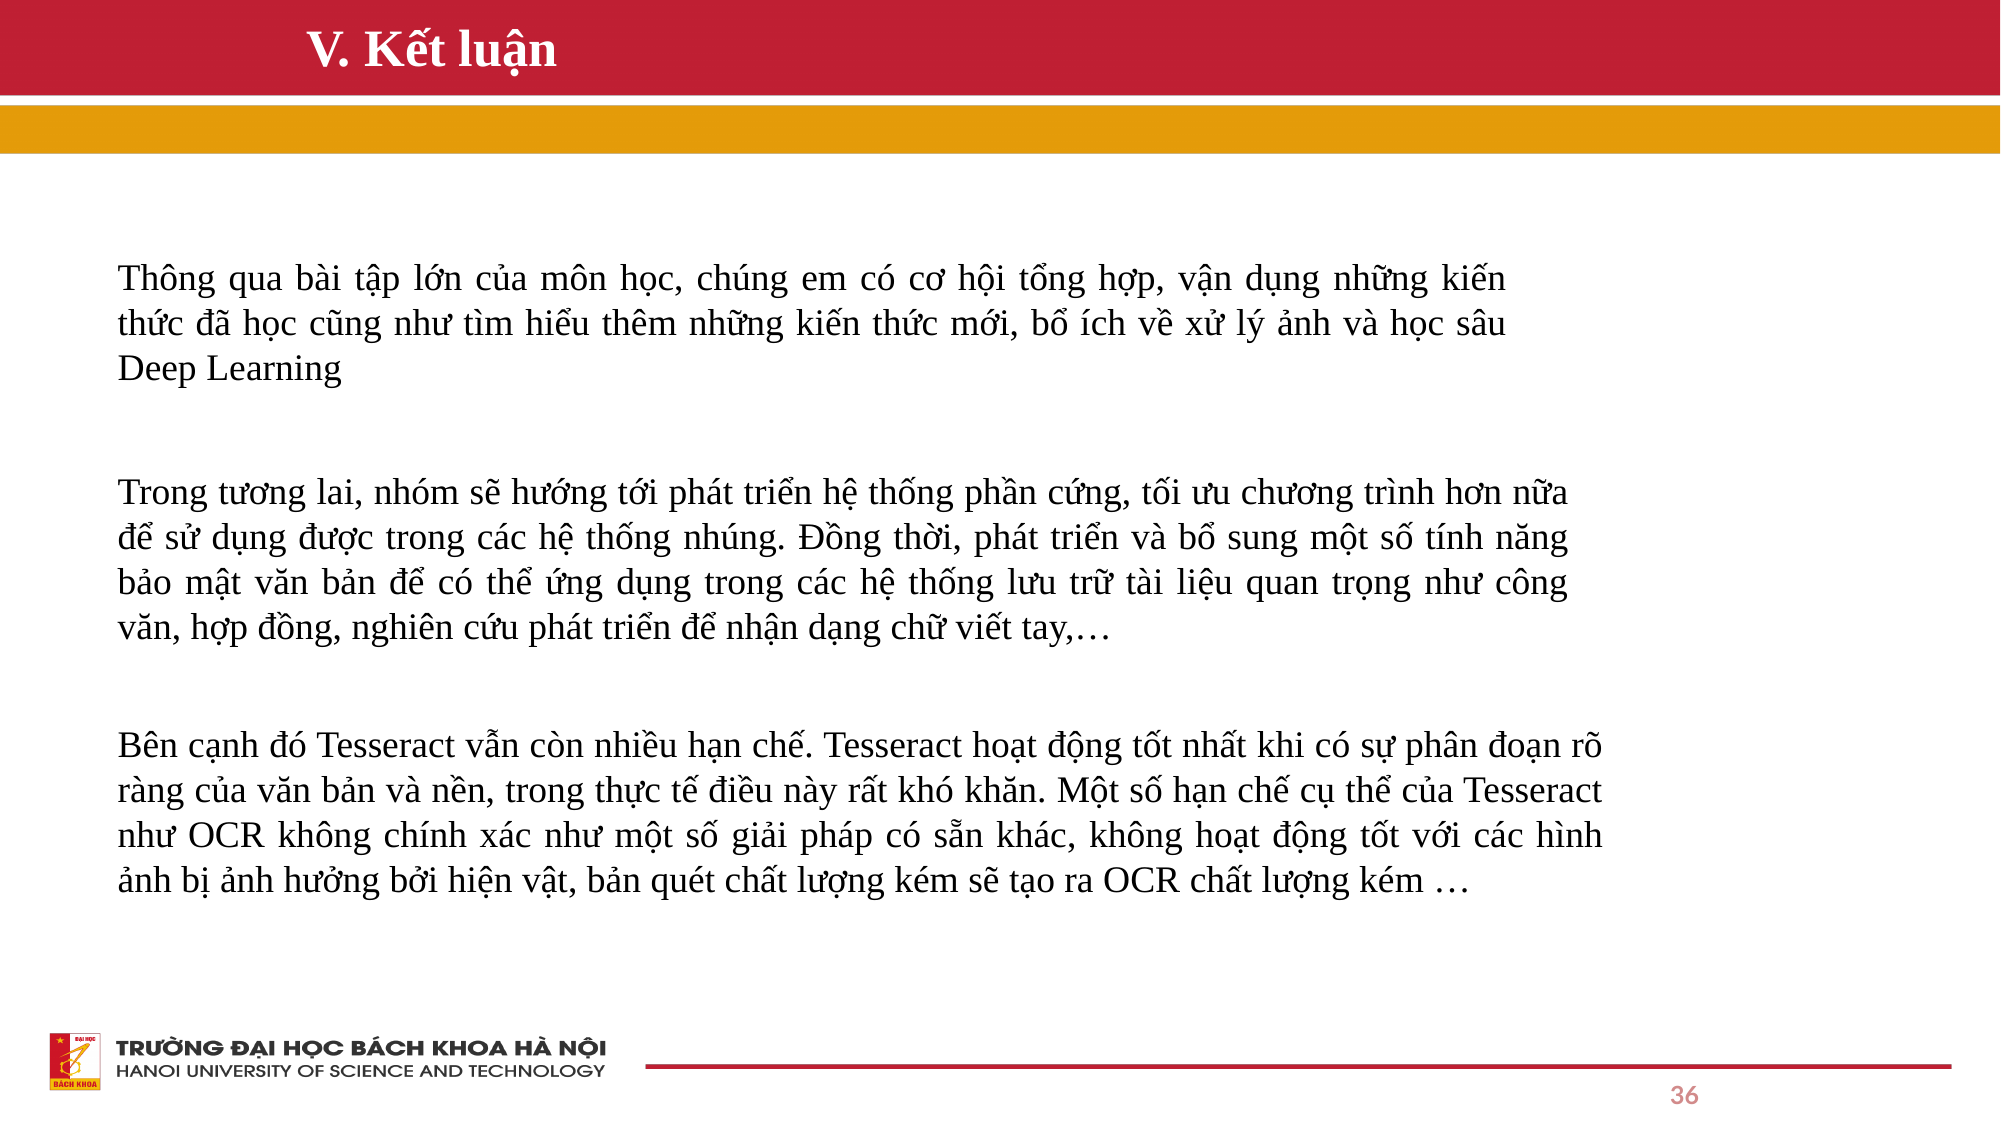

# V. Kết luận
Thông qua bài tập lớn của môn học, chúng em có cơ hội tổng hợp, vận dụng những kiến thức đã học cũng như tìm hiểu thêm những kiến thức mới, bổ ích về xử lý ảnh và học sâu Deep Learning
Trong tương lai, nhóm sẽ hướng tới phát triển hệ thống phần cứng, tối ưu chương trình hơn nữa để sử dụng được trong các hệ thống nhúng. Đồng thời, phát triển và bổ sung một số tính năng bảo mật văn bản để có thể ứng dụng trong các hệ thống lưu trữ tài liệu quan trọng như công văn, hợp đồng, nghiên cứu phát triển để nhận dạng chữ viết tay,…
Bên cạnh đó Tesseract vẫn còn nhiều hạn chế. Tesseract hoạt động tốt nhất khi có sự phân đoạn rõ ràng của văn bản và nền, trong thực tế điều này rất khó khăn. Một số hạn chế cụ thể của Tesseract như OCR không chính xác như một số giải pháp có sẵn khác, không hoạt động tốt với các hình ảnh bị ảnh hưởng bởi hiện vật, bản quét chất lượng kém sẽ tạo ra OCR chất lượng kém …
36